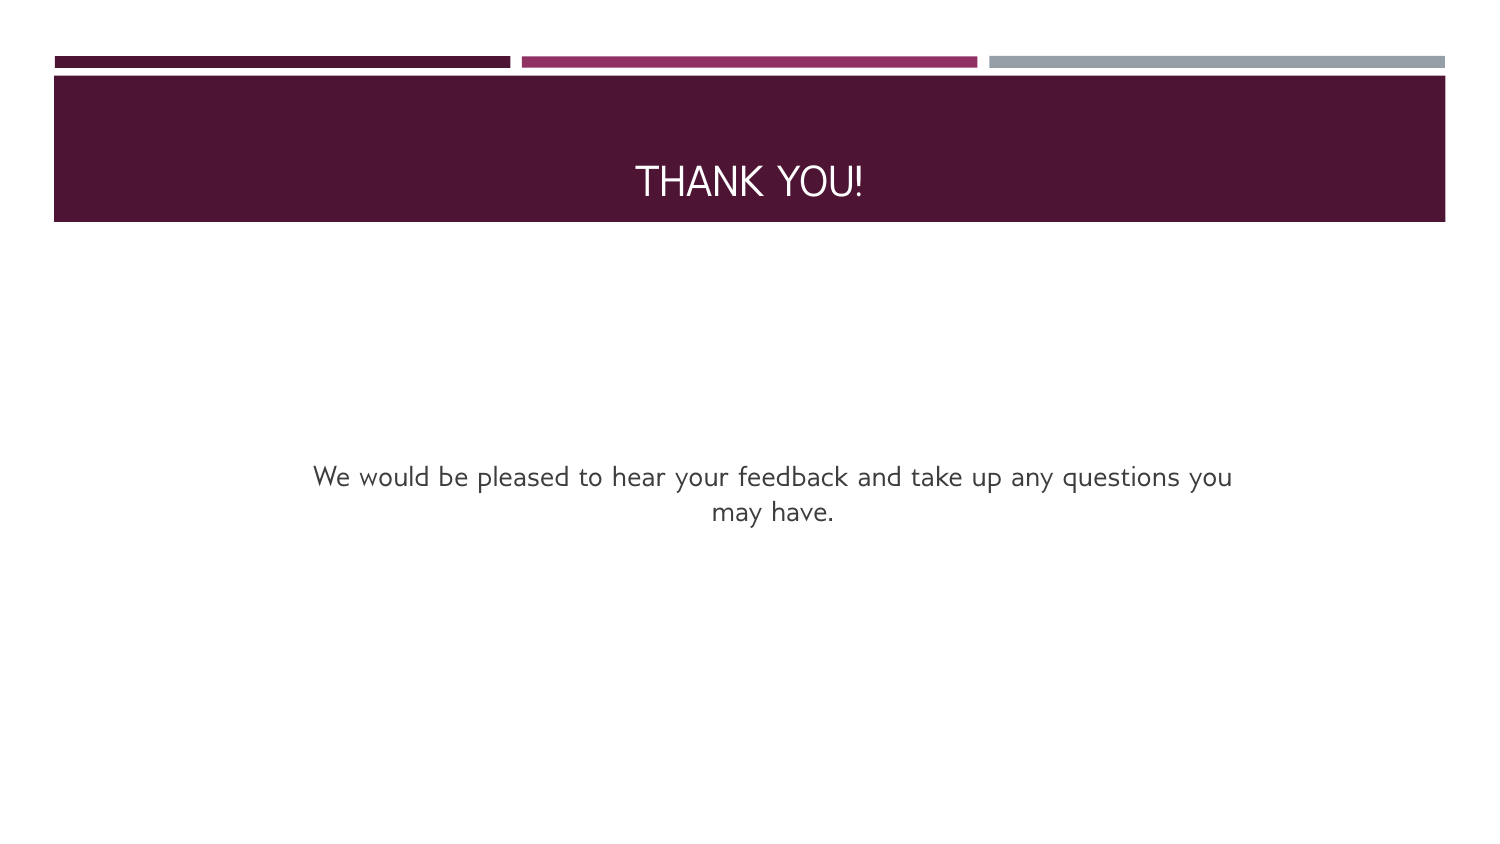

# THANK YOU!
We would be pleased to hear your feedback and take up any questions you may have.